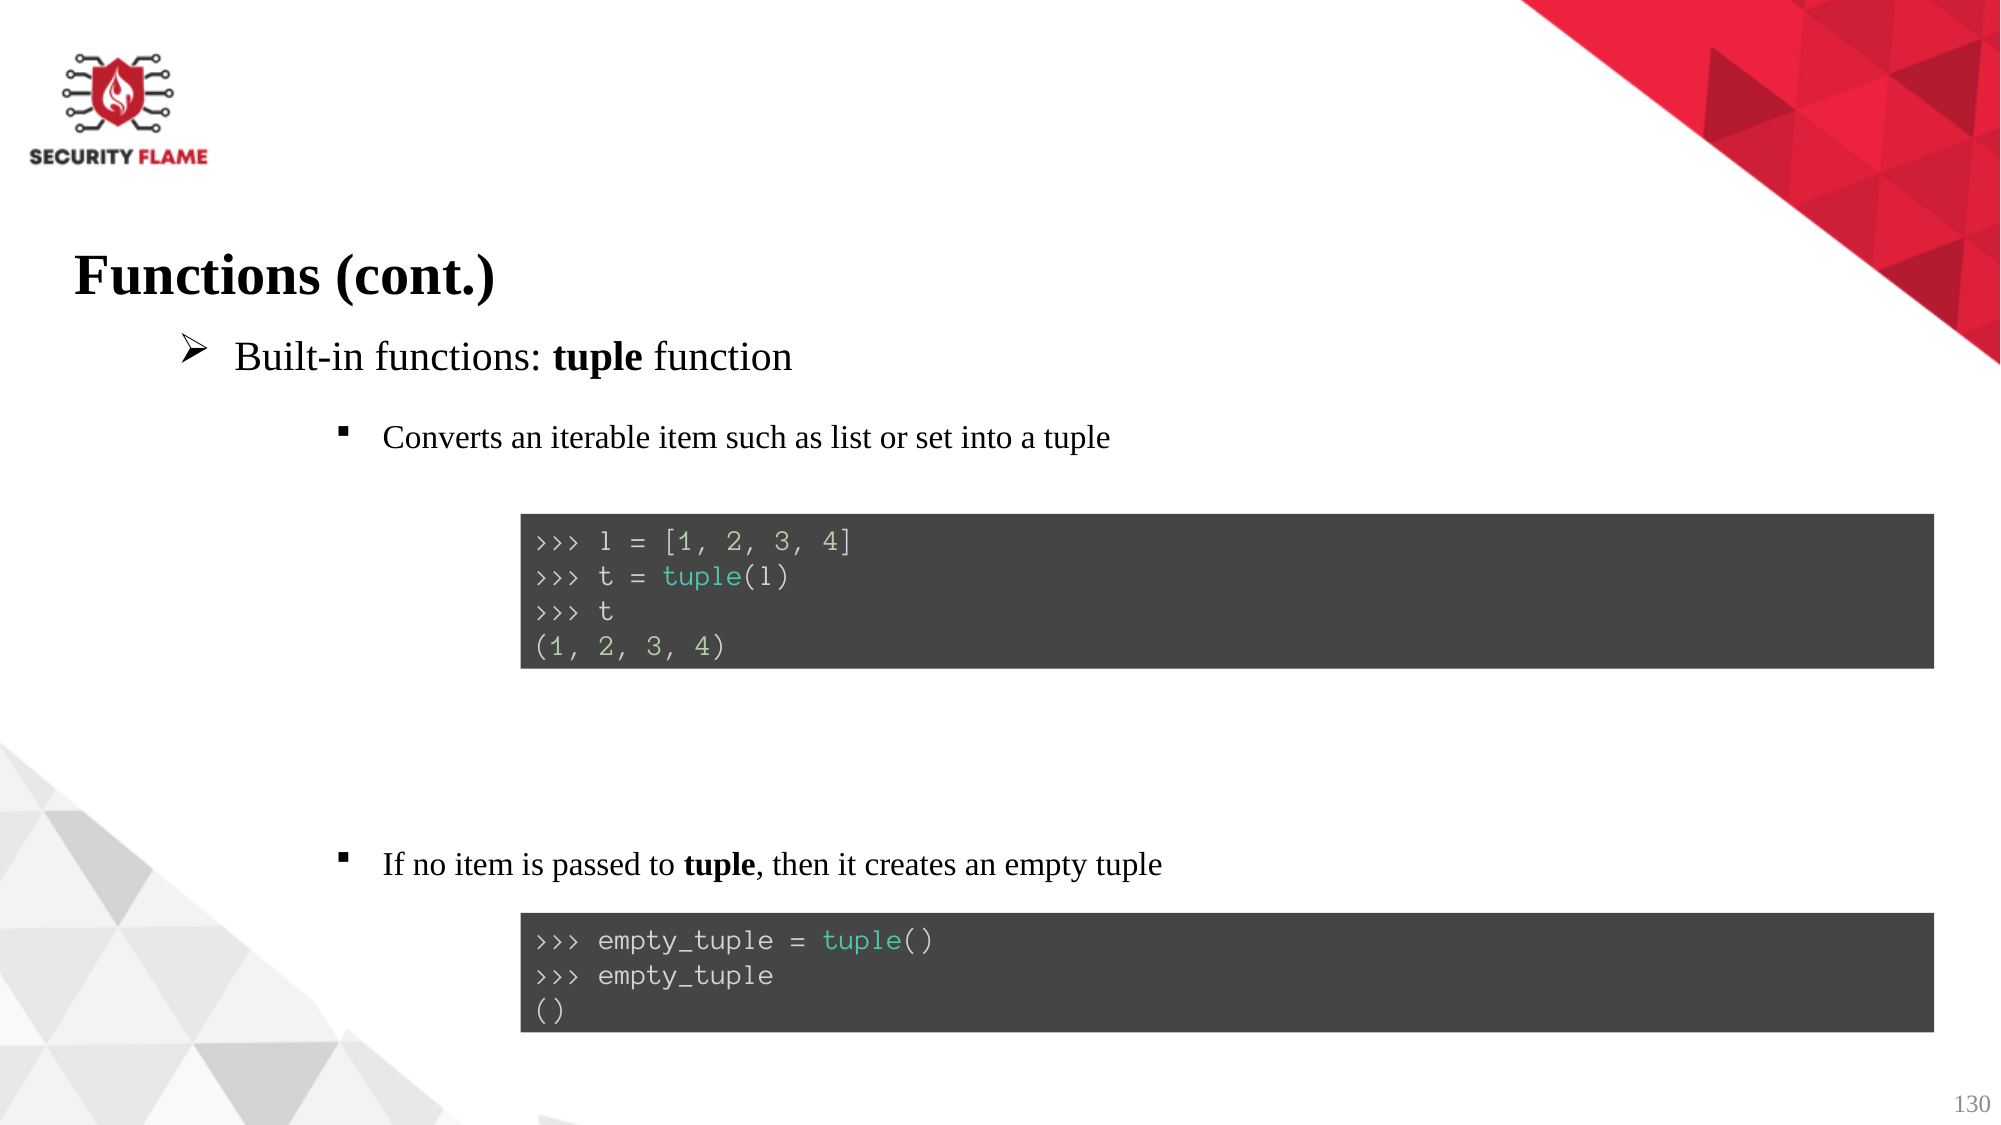

Functions (cont.)
Built-in functions: tuple function
Converts an iterable item such as list or set into a tuple
>>> l = [1, 2, 3, 4]
>>> t = tuple(l)
>>> t
(1, 2, 3, 4)
If no item is passed to tuple, then it creates an empty tuple
>>> empty_tuple = tuple()
>>> empty_tuple
()
130